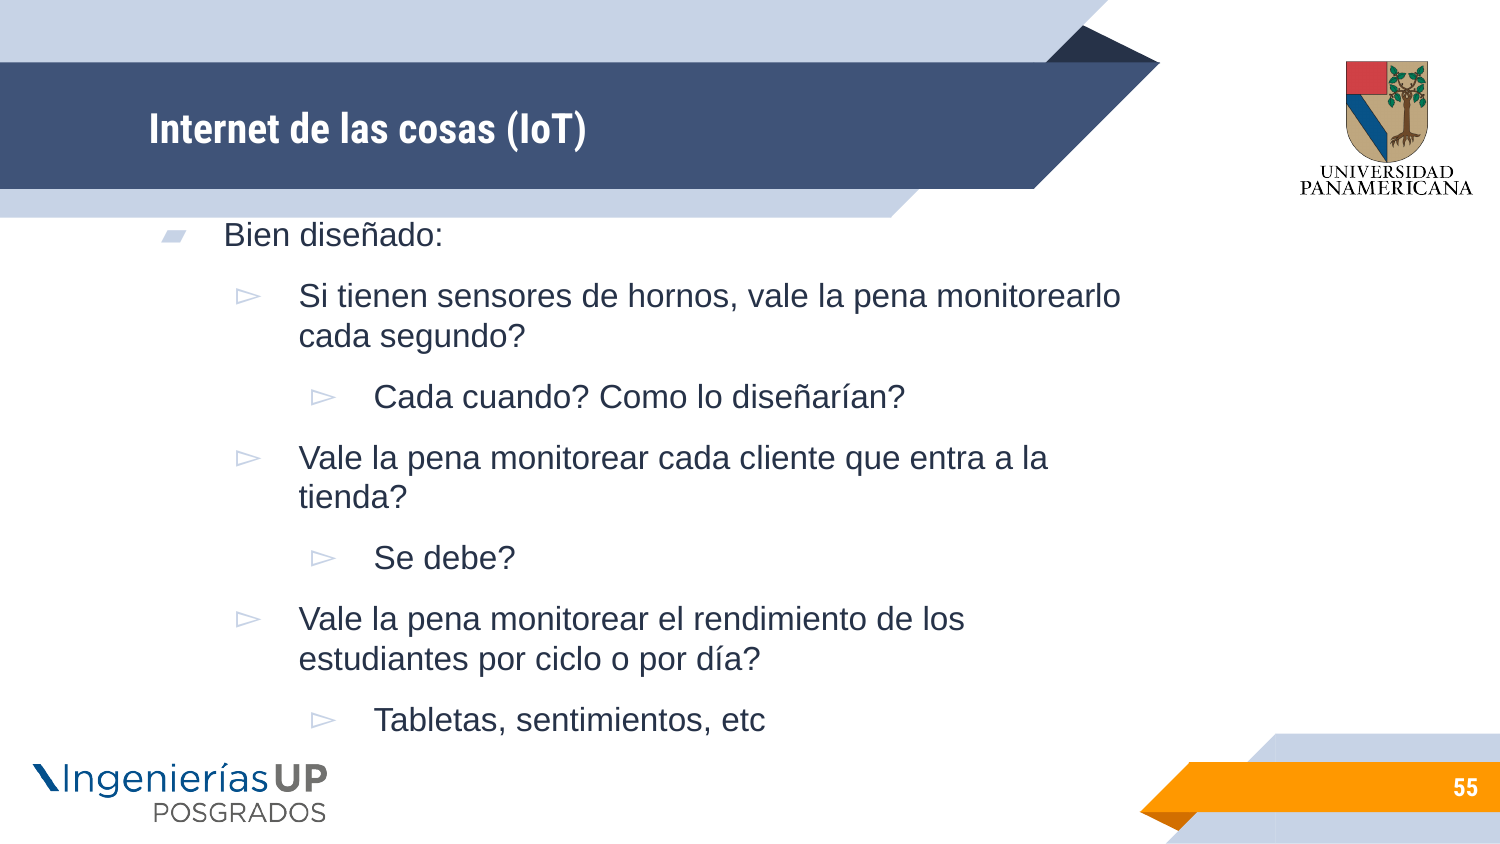

# Internet de las cosas (IoT)
Bien diseñado:
Si tienen sensores de hornos, vale la pena monitorearlo cada segundo?
Cada cuando? Como lo diseñarían?
Vale la pena monitorear cada cliente que entra a la tienda?
Se debe?
Vale la pena monitorear el rendimiento de los estudiantes por ciclo o por día?
Tabletas, sentimientos, etc
55